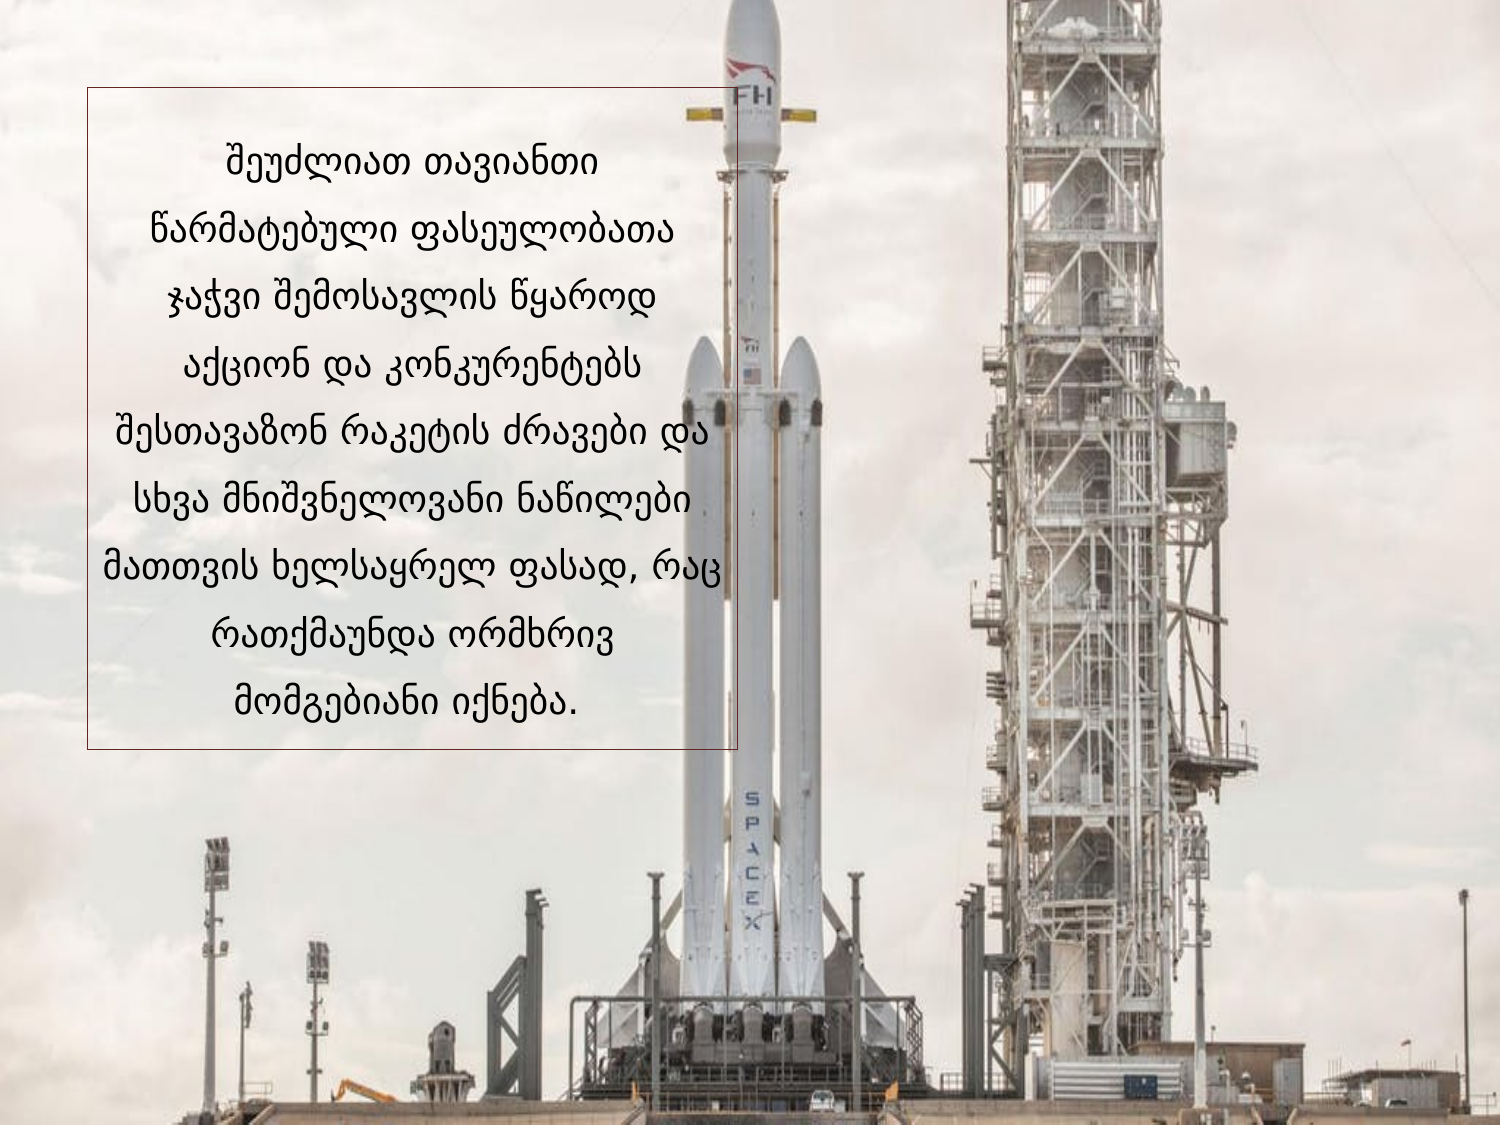

# შეუძლიათ თავიანთი წარმატებული ფასეულობათა ჯაჭვი შემოსავლის წყაროდ აქციონ და კონკურენტებს შესთავაზონ რაკეტის ძრავები და სხვა მნიშვნელოვანი ნაწილები მათთვის ხელსაყრელ ფასად, რაც რათქმაუნდა ორმხრივ მომგებიანი იქნება.